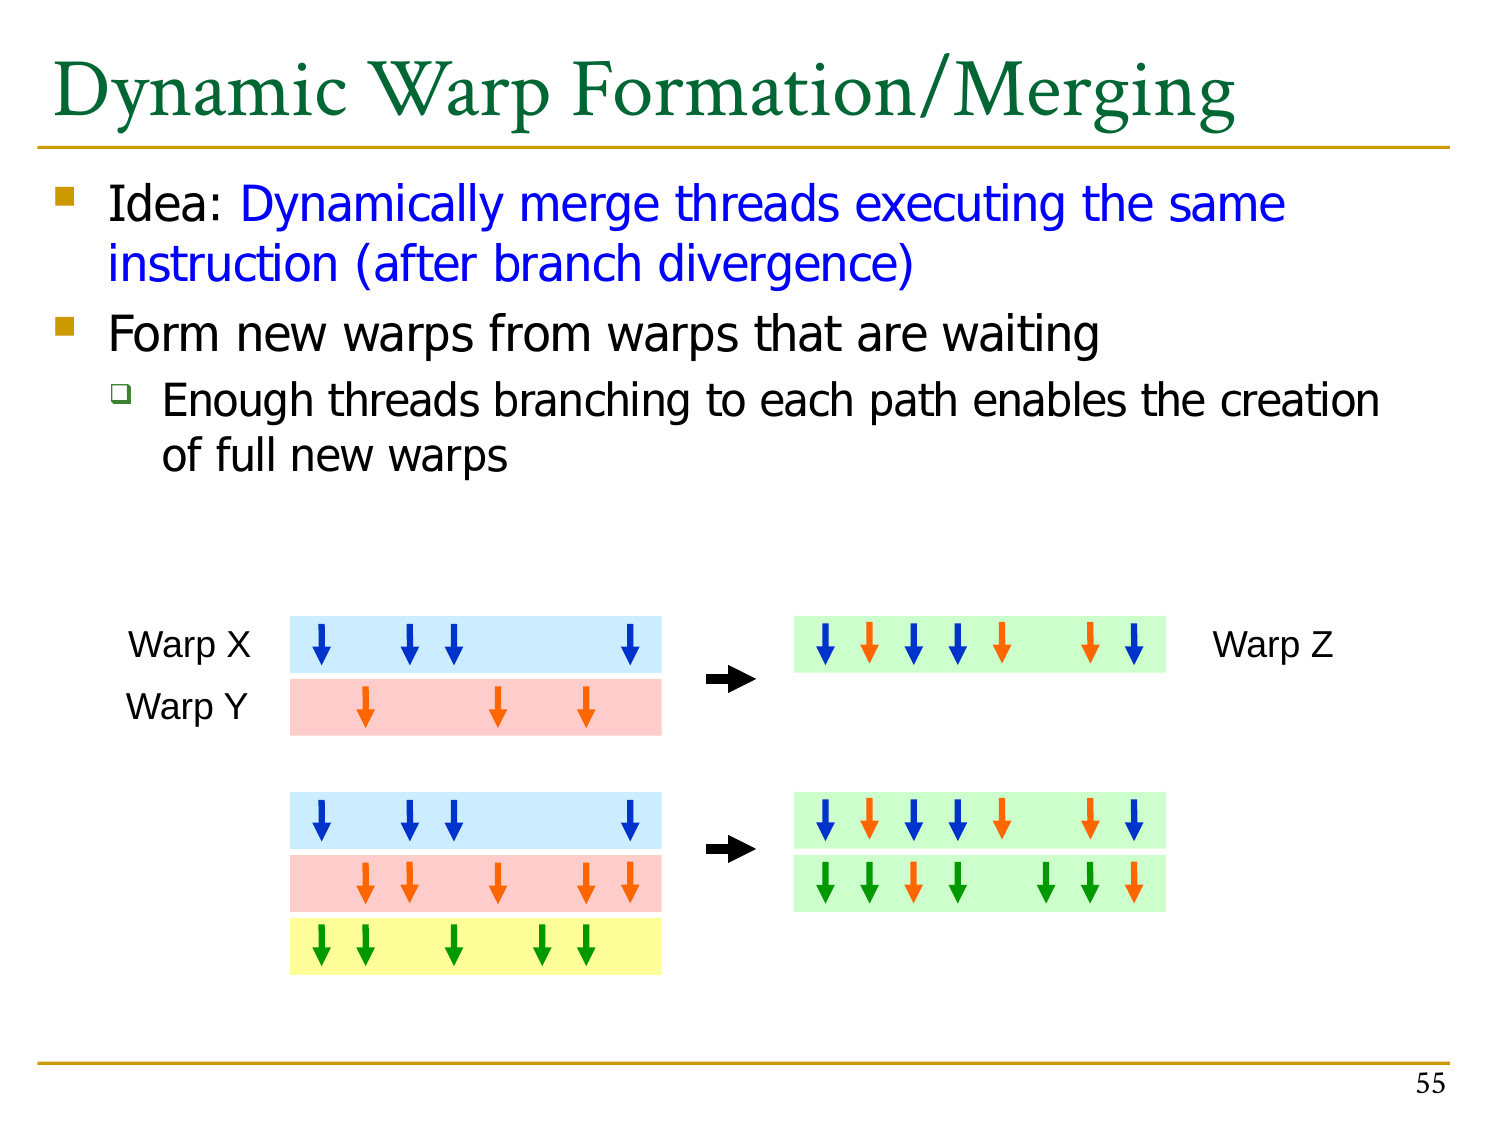

# Dynamic Warp Formation/Merging
Idea: Dynamically merge threads executing the same instruction (after branch divergence)
Form new warps from warps that are waiting
Enough threads branching to each path enables the creation of full new warps

Warp X
Warp Z

Warp Y

55